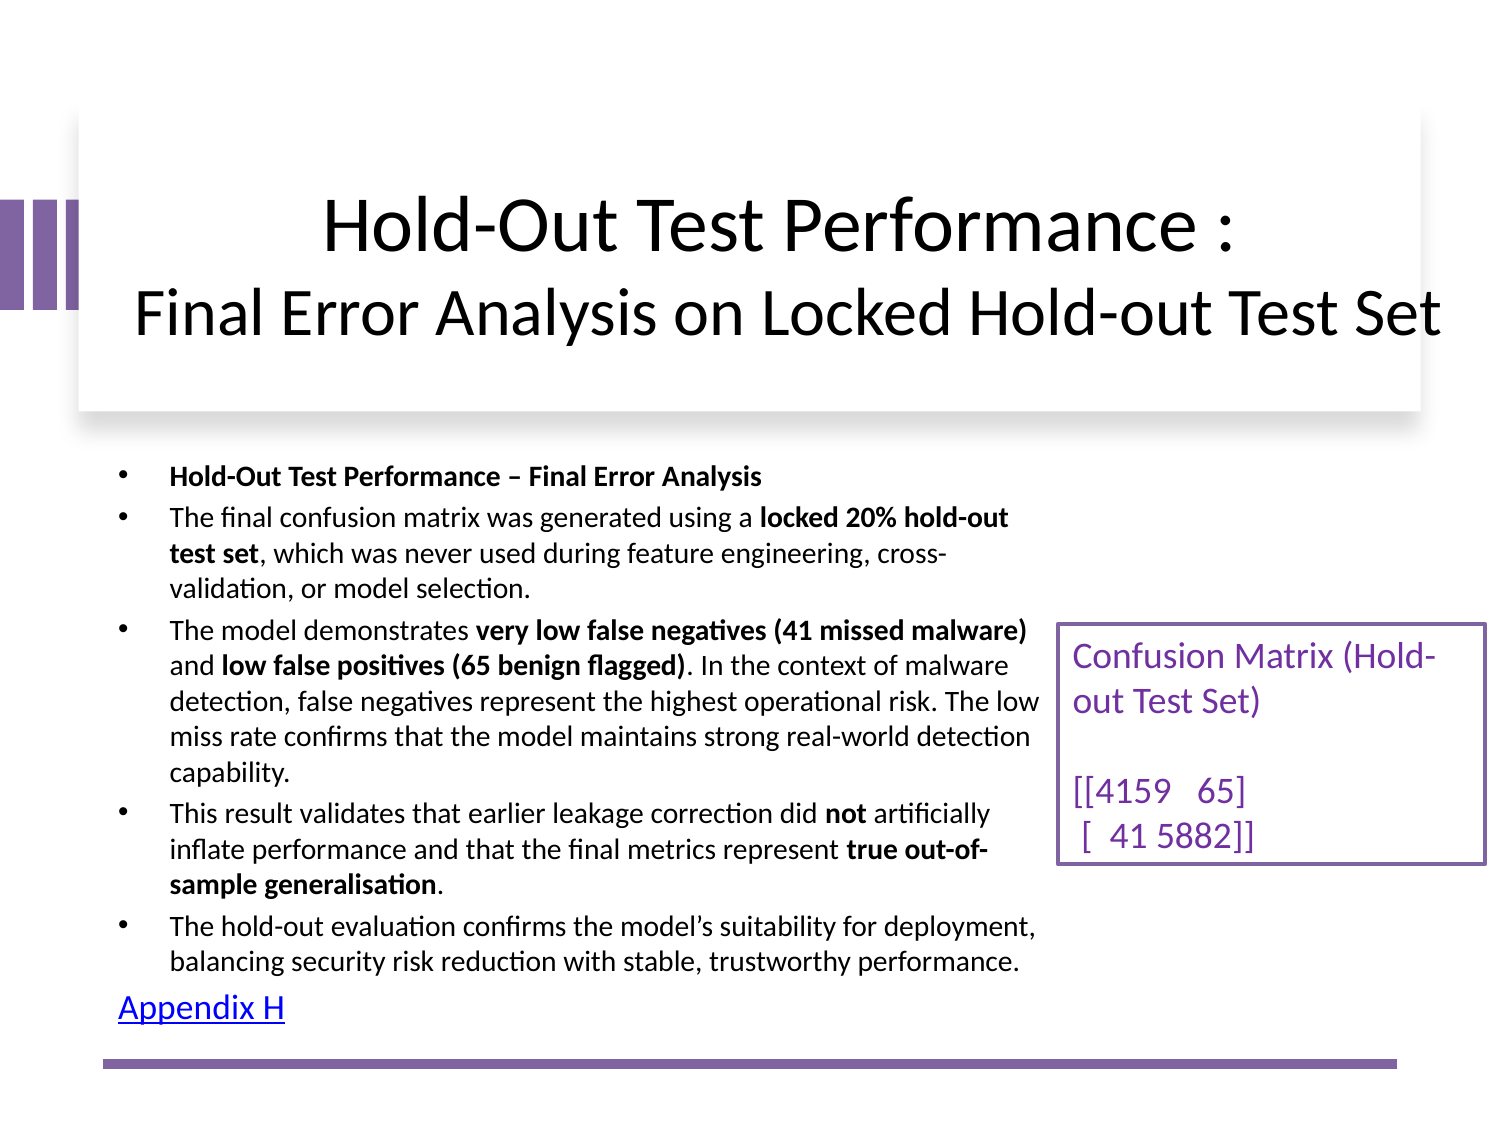

# Hold-Out Test Performance : Final Error Analysis on Locked Hold-out Test Set

Hold-Out Test Performance – Final Error Analysis
The final confusion matrix was generated using a locked 20% hold-out test set, which was never used during feature engineering, cross-validation, or model selection.
The model demonstrates very low false negatives (41 missed malware) and low false positives (65 benign flagged). In the context of malware detection, false negatives represent the highest operational risk. The low miss rate confirms that the model maintains strong real-world detection capability.
This result validates that earlier leakage correction did not artificially inflate performance and that the final metrics represent true out-of-sample generalisation.
The hold-out evaluation confirms the model’s suitability for deployment, balancing security risk reduction with stable, trustworthy performance.
Appendix H
Confusion Matrix (Hold-out Test Set)

[[4159   65]
 [  41 5882]]
14